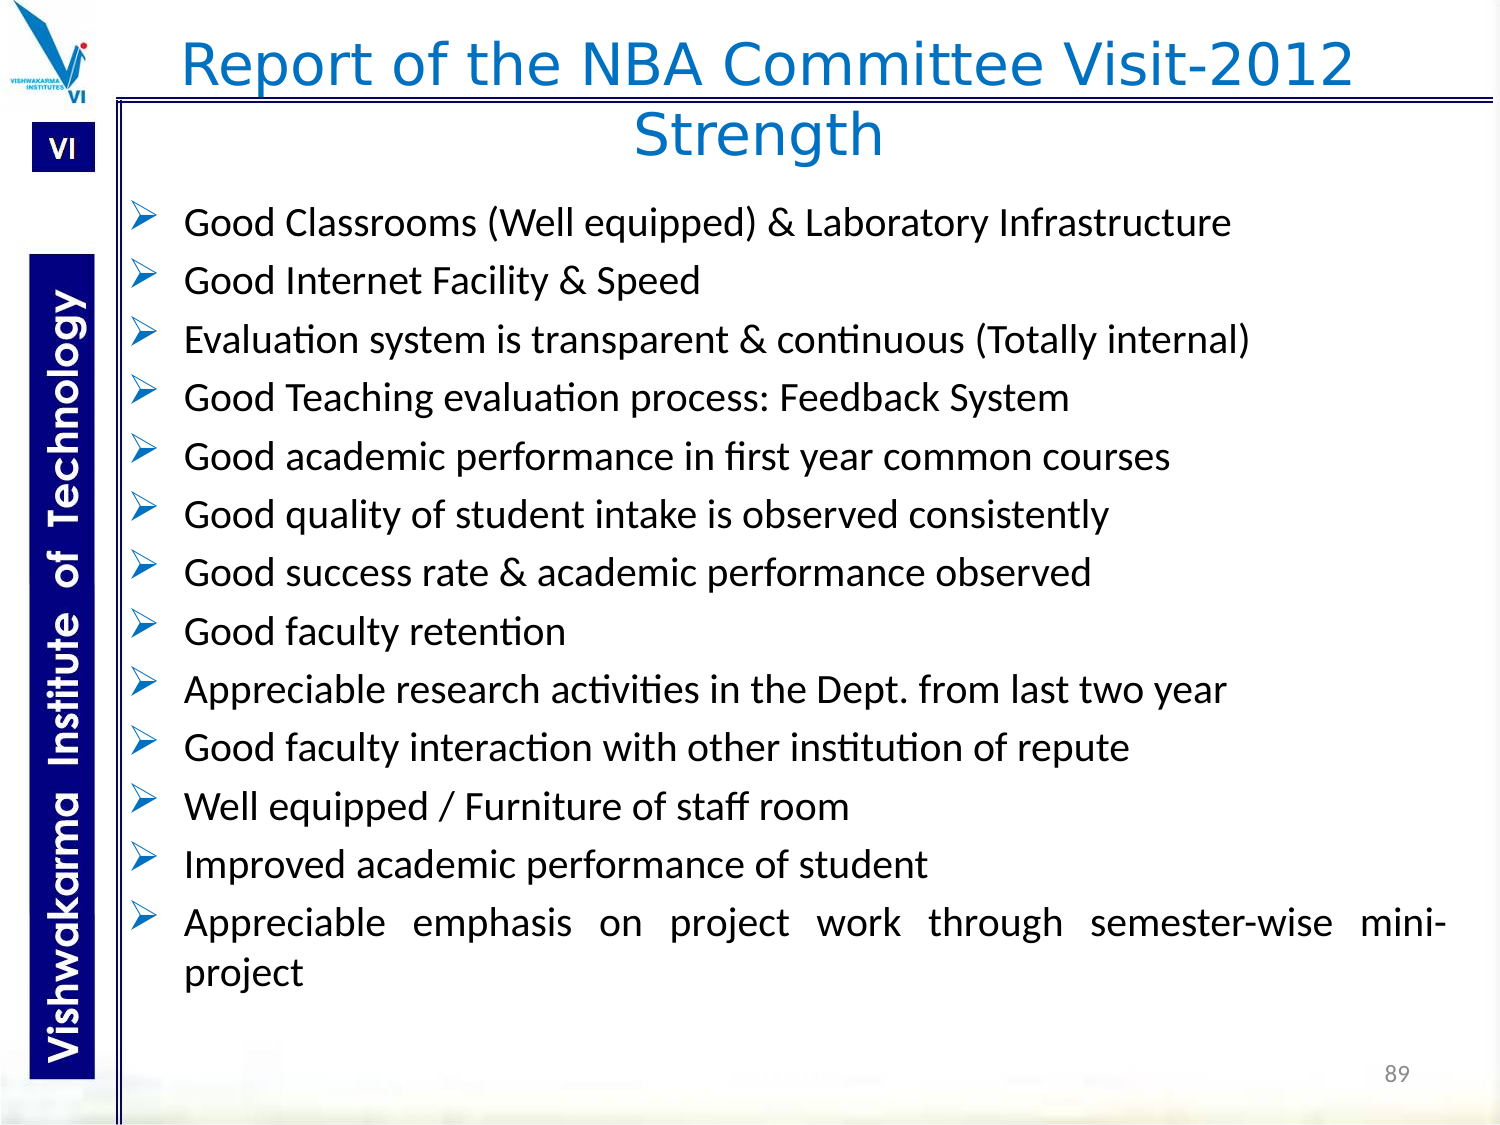

# Report of the NBA Committee Visit-2012 Strength
Good Classrooms (Well equipped) & Laboratory Infrastructure
Good Internet Facility & Speed
Evaluation system is transparent & continuous (Totally internal)
Good Teaching evaluation process: Feedback System
Good academic performance in first year common courses
Good quality of student intake is observed consistently
Good success rate & academic performance observed
Good faculty retention
Appreciable research activities in the Dept. from last two year
Good faculty interaction with other institution of repute
Well equipped / Furniture of staff room
Improved academic performance of student
Appreciable emphasis on project work through semester-wise mini-project

89